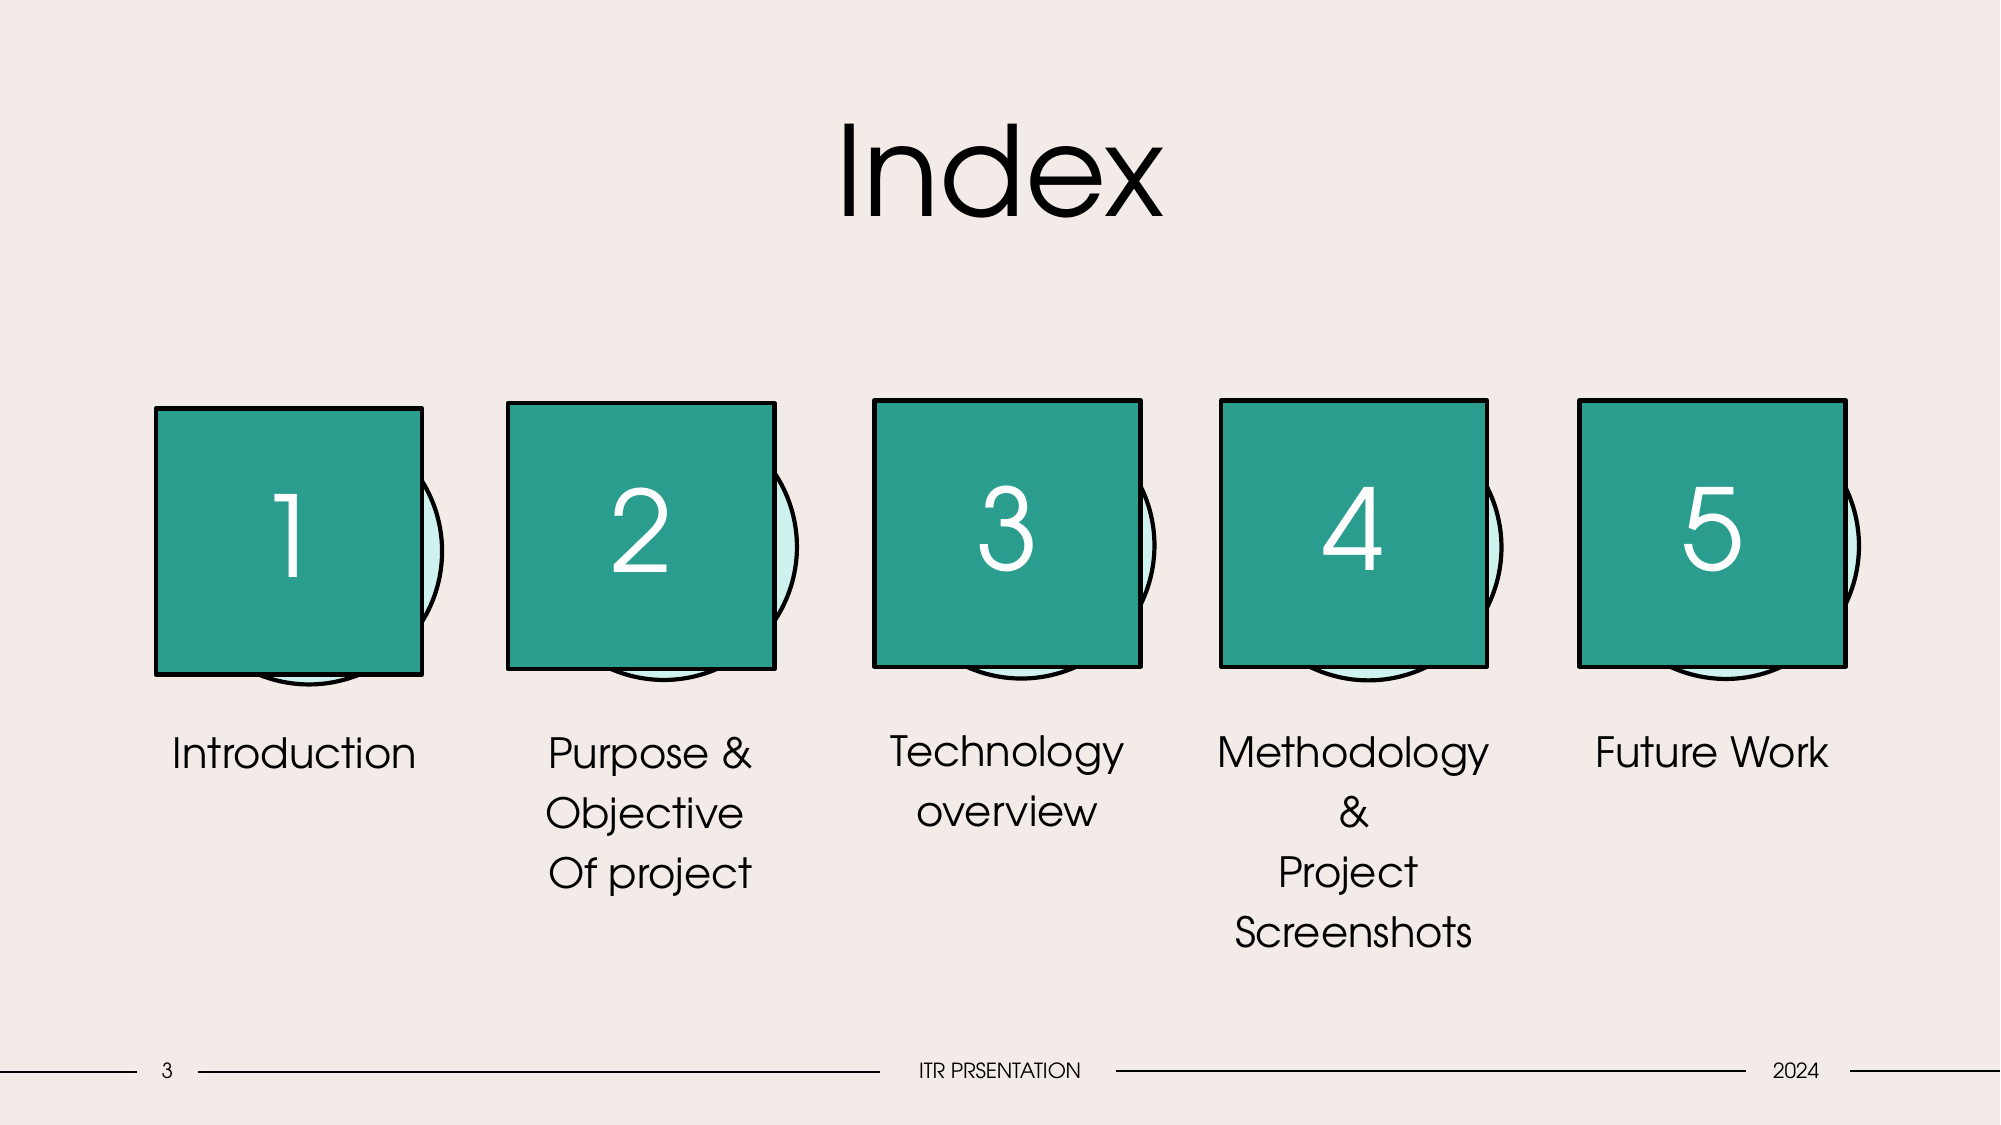

# Index
5
3
4
2
1
Technology
overview

Methodology
&
Project
Screenshots

Future Work

Introduction

Purpose &
Objective
Of project

3
ITR PRSENTATION
2024